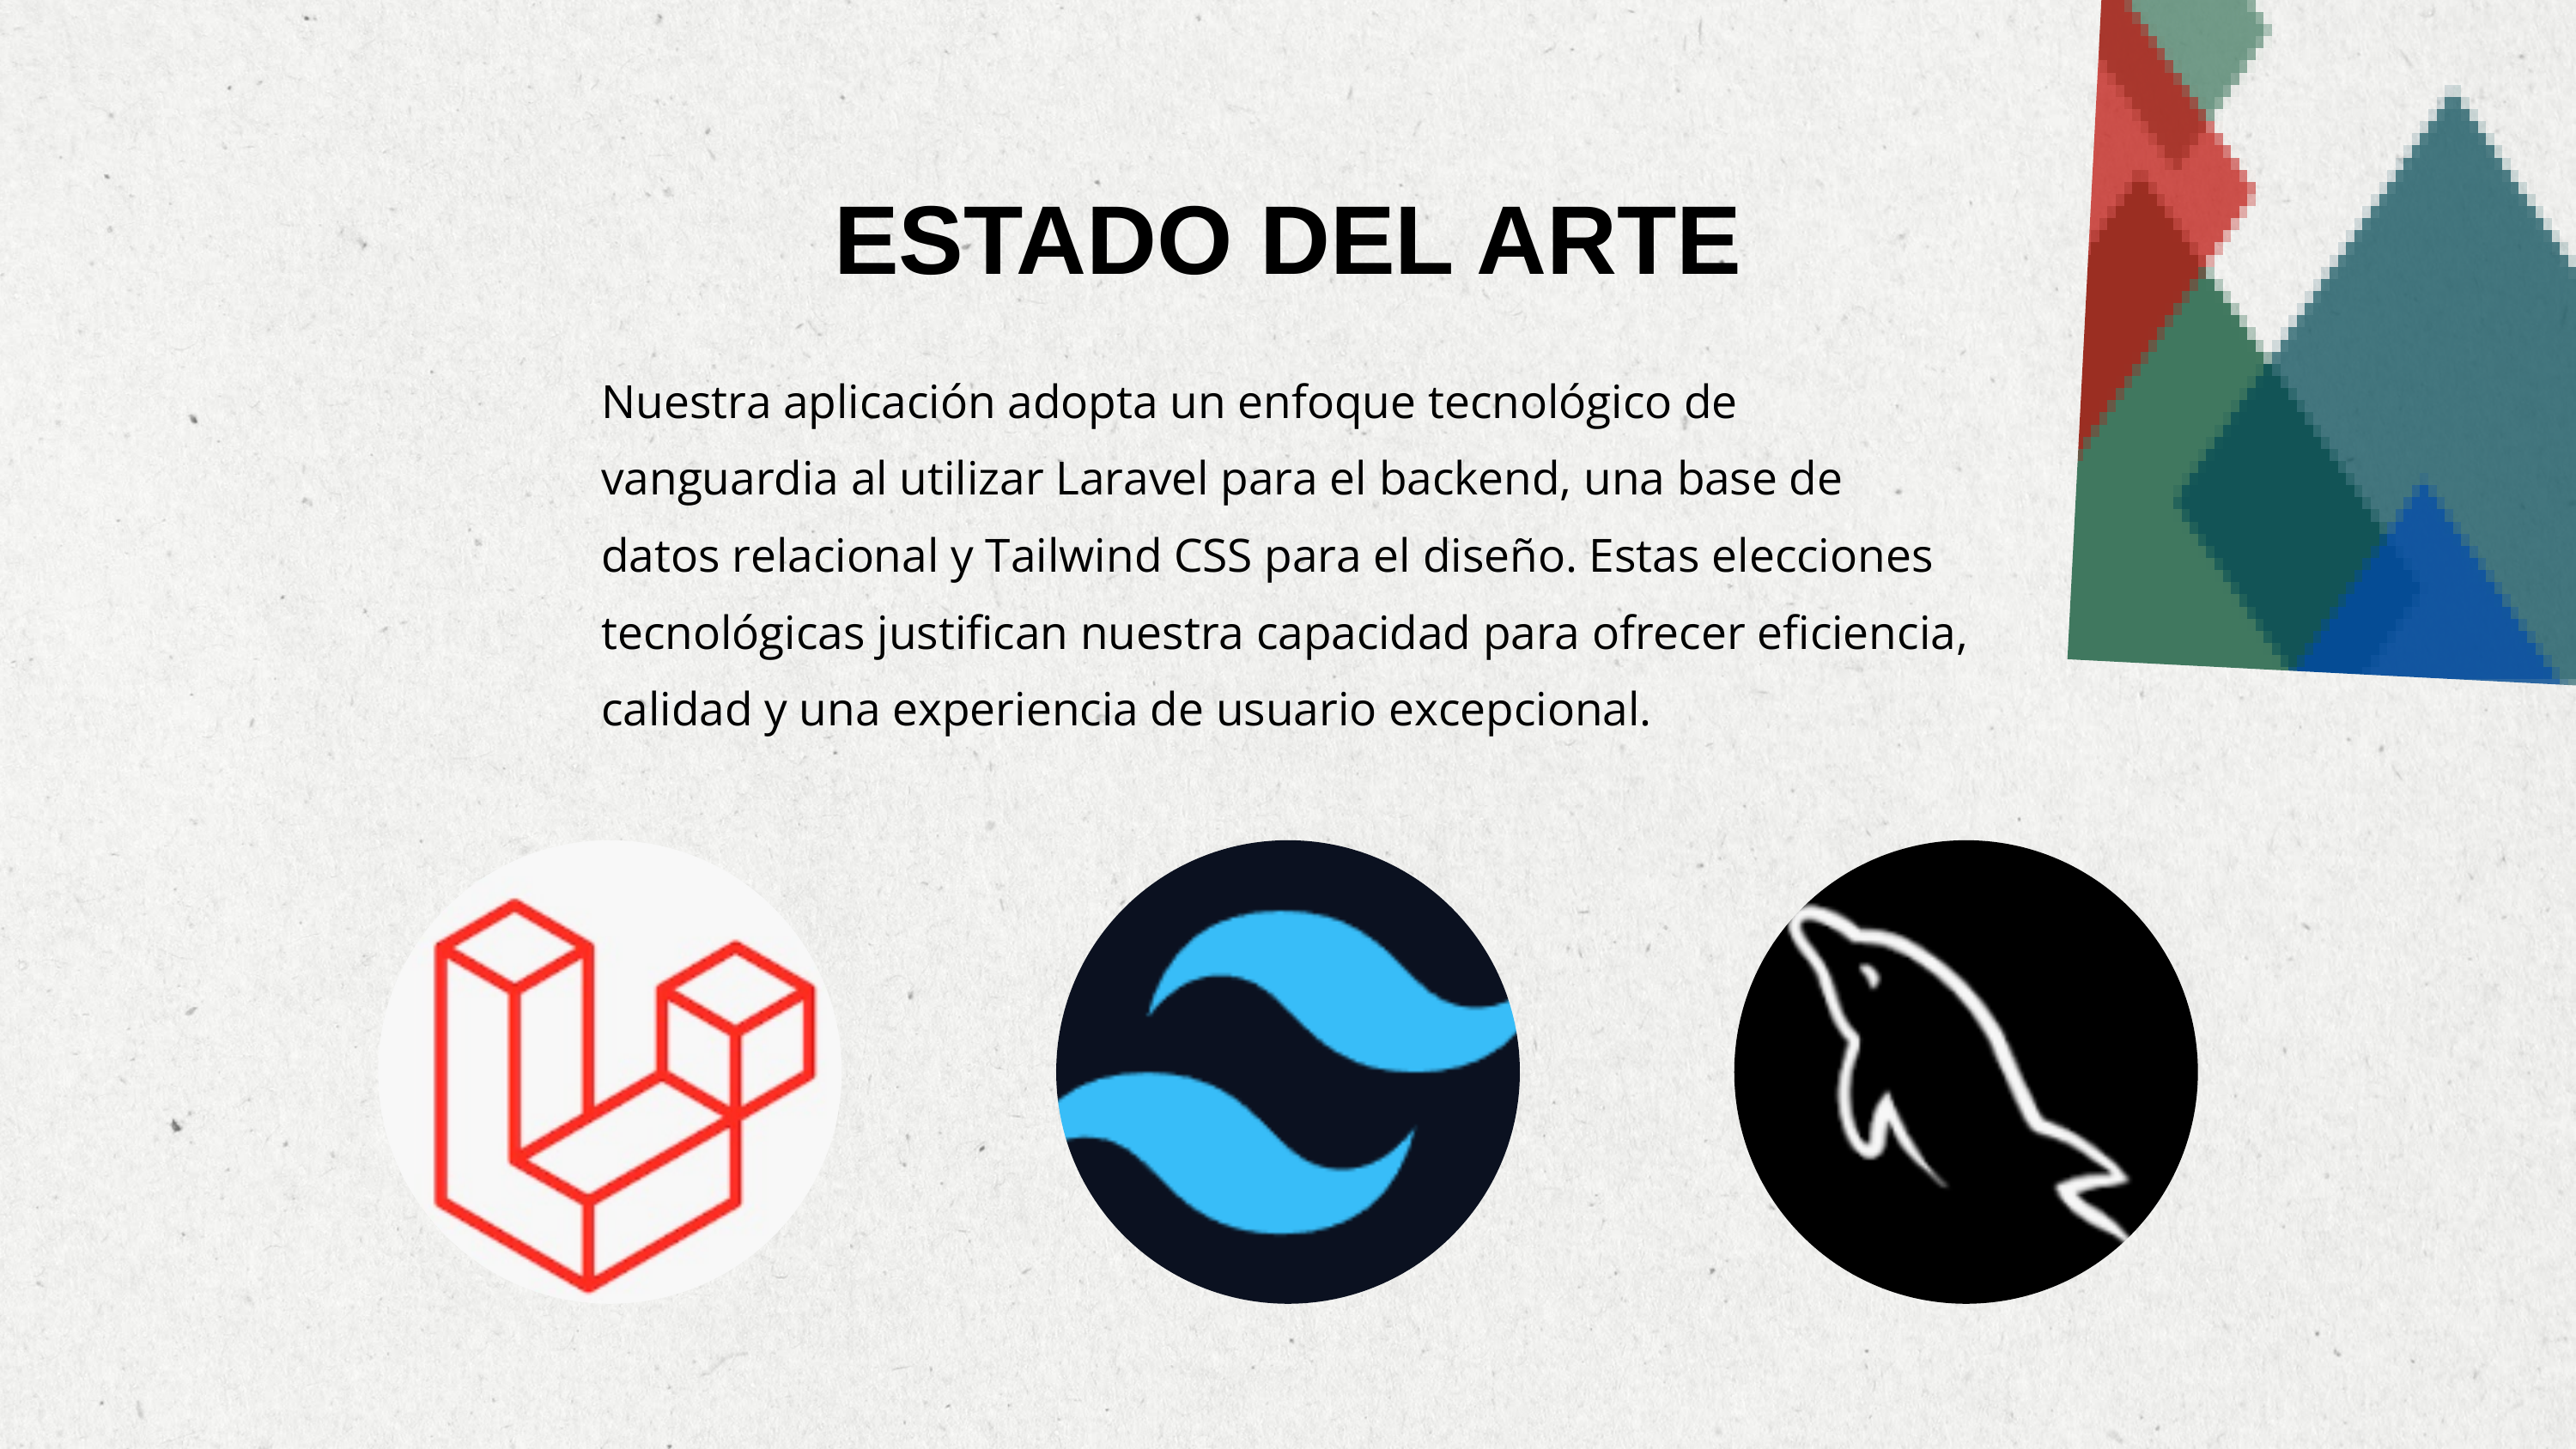

ESTADO DEL ARTE
Nuestra aplicación adopta un enfoque tecnológico de vanguardia al utilizar Laravel para el backend, una base de datos relacional y Tailwind CSS para el diseño. Estas elecciones tecnológicas justifican nuestra capacidad para ofrecer eficiencia, calidad y una experiencia de usuario excepcional.